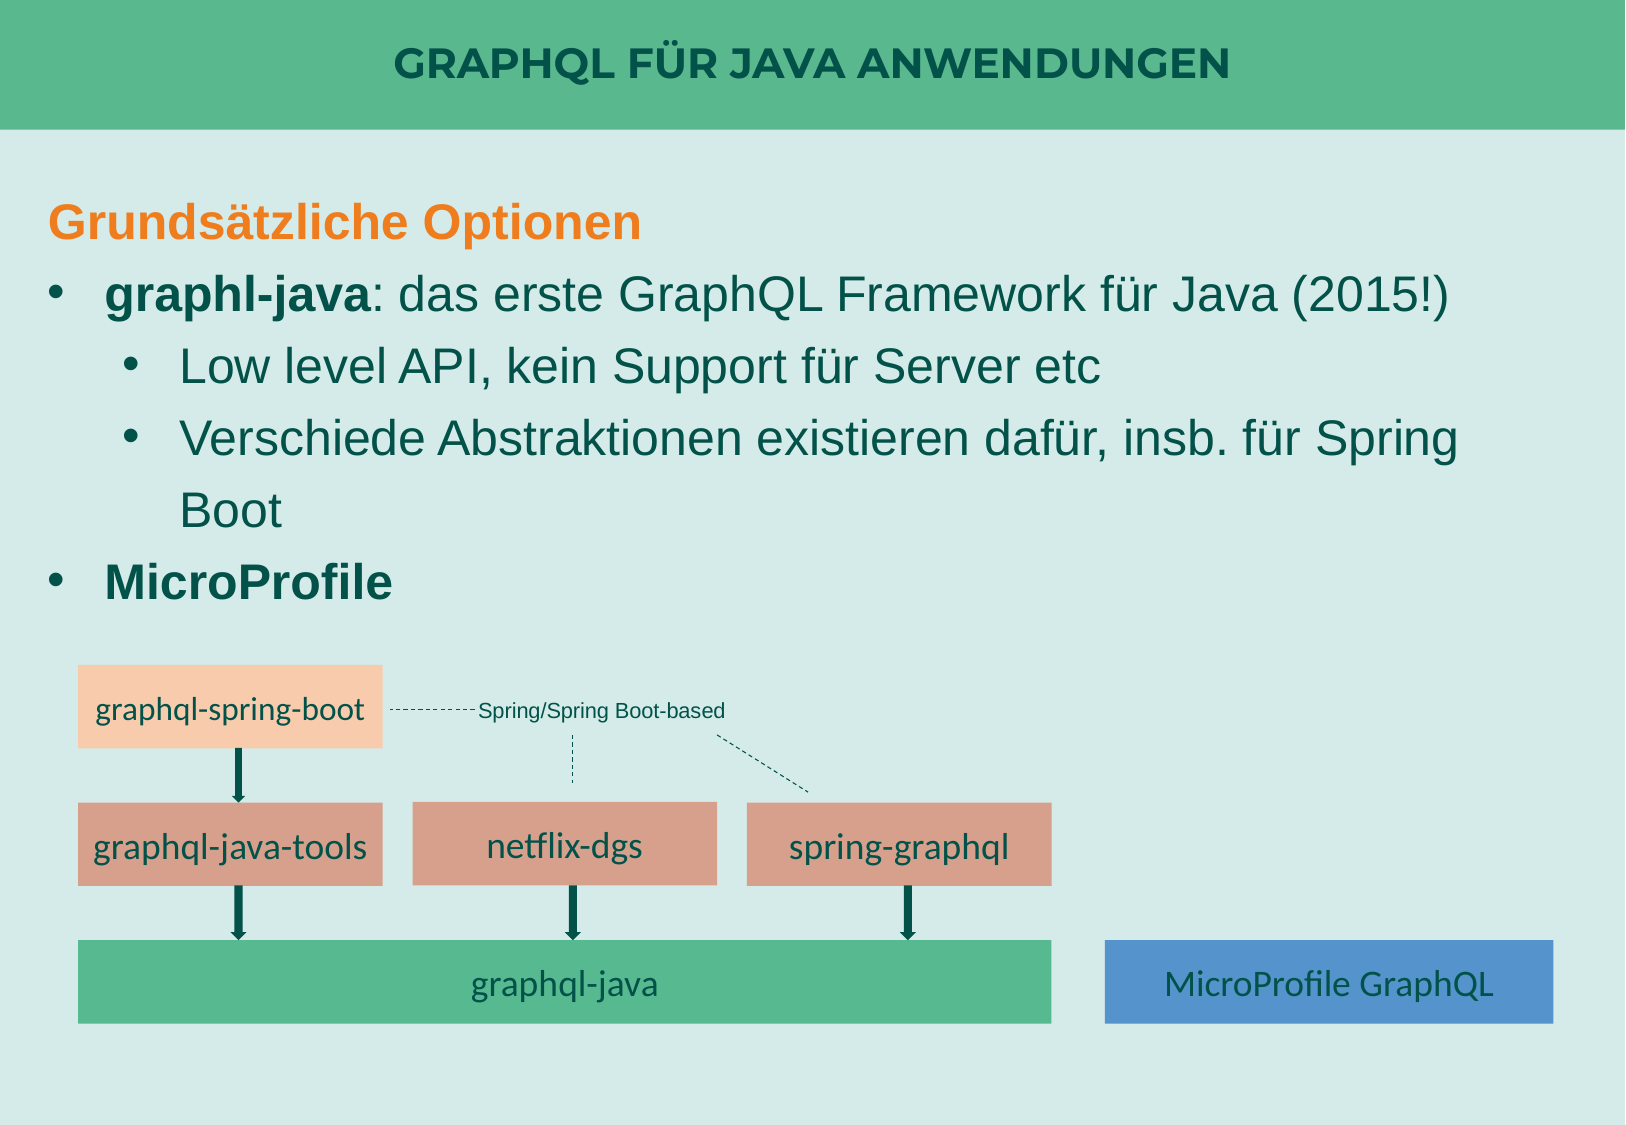

# GraphQL für Java Anwendungen
Grundsätzliche Optionen
graphl-java: das erste GraphQL Framework für Java (2015!)
Low level API, kein Support für Server etc
Verschiede Abstraktionen existieren dafür, insb. für Spring Boot
MicroProfile

graphql-spring-boot
Spring/Spring Boot-based

netflix-dgs
spring-graphql
graphql-java-tools

graphql-java
MicroProfile GraphQL